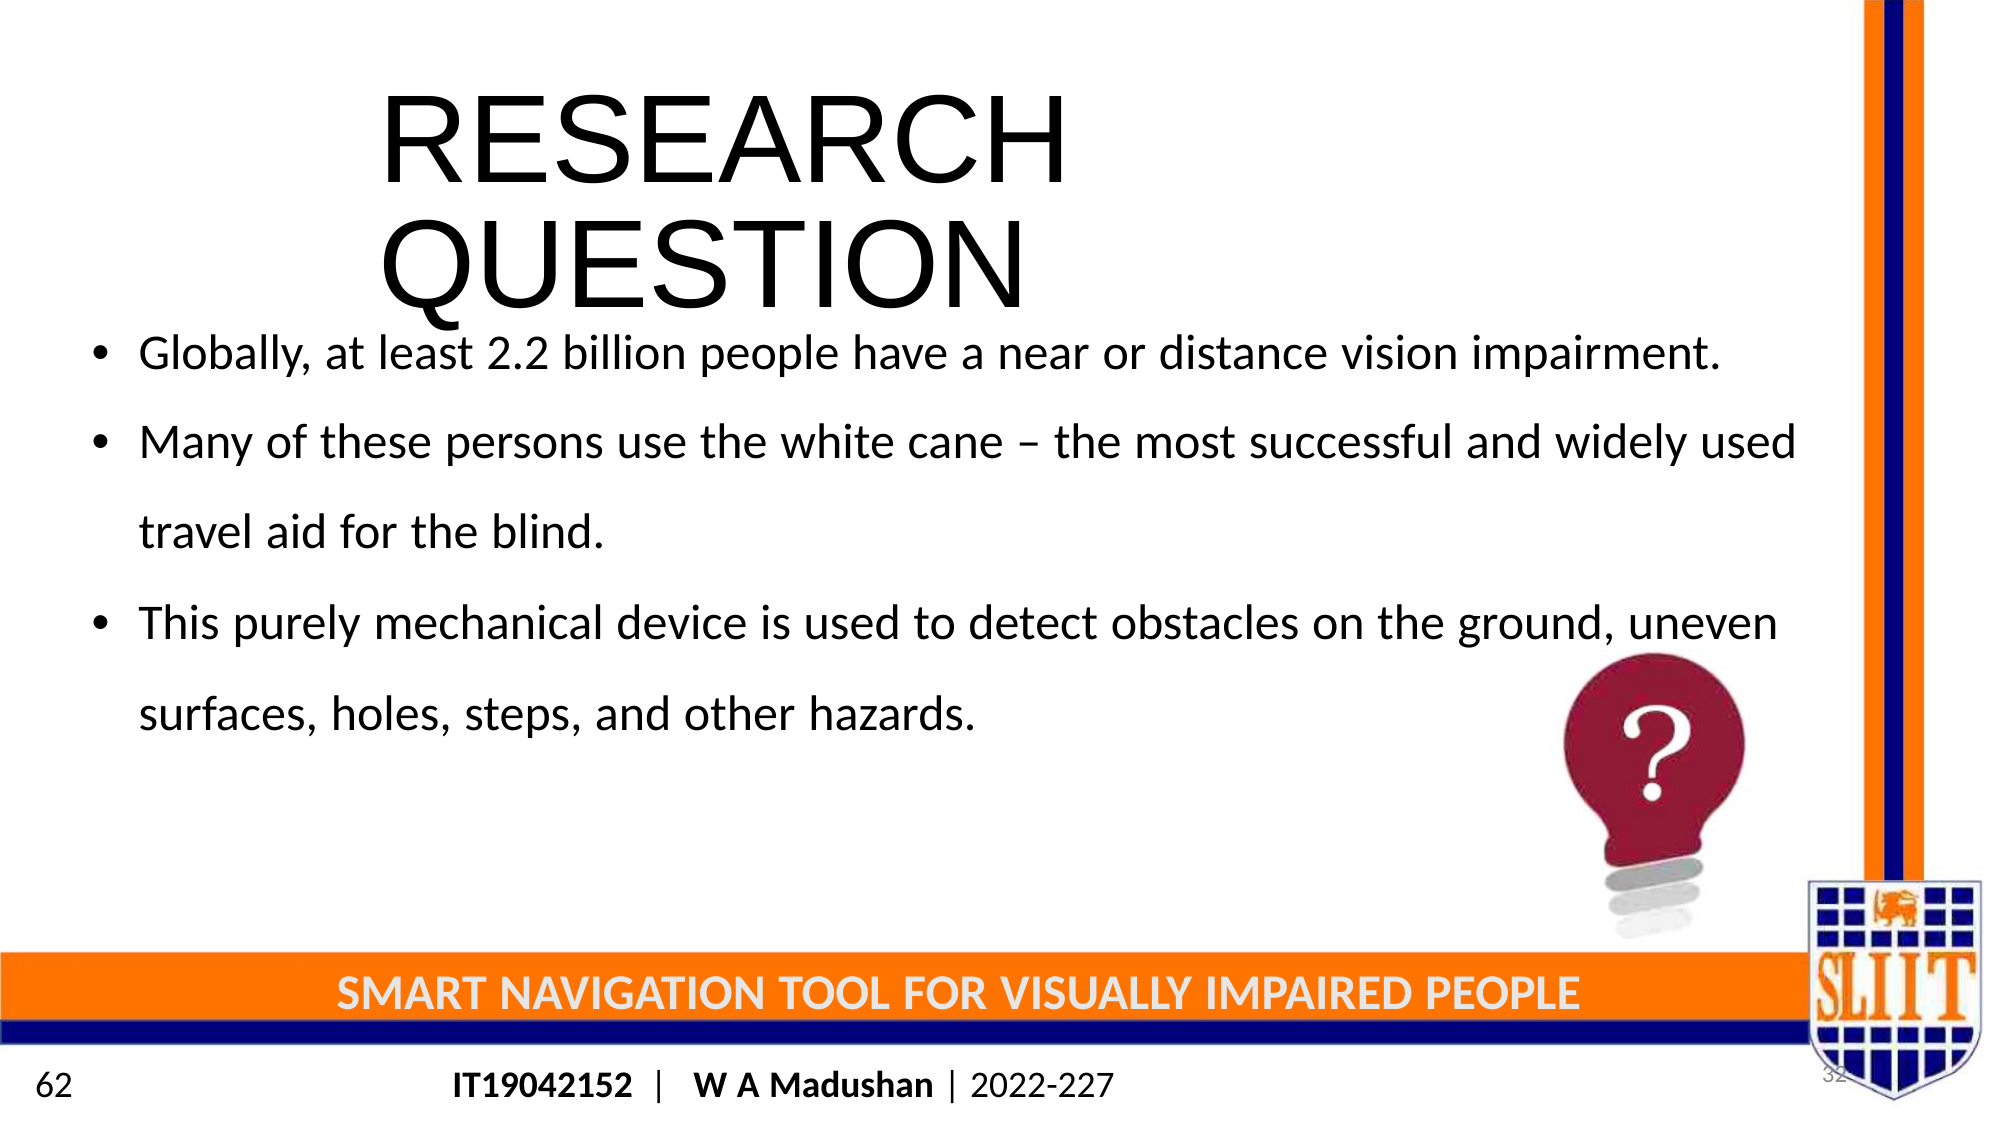

RESEARCH QUESTION
• Globally, at least 2.2 billion people have a near or distance vision impairment.
• Many of these persons use the white cane – the most successful and widely used
travel aid for the blind.
• This purely mechanical device is used to detect obstacles on the ground, uneven
surfaces, holes, steps, and other hazards.
SMART NAVIGATION TOOL FOR VISUALLY IMPAIRED PEOPLE
32
62
IT19042152 | W A Madushan | 2022-227